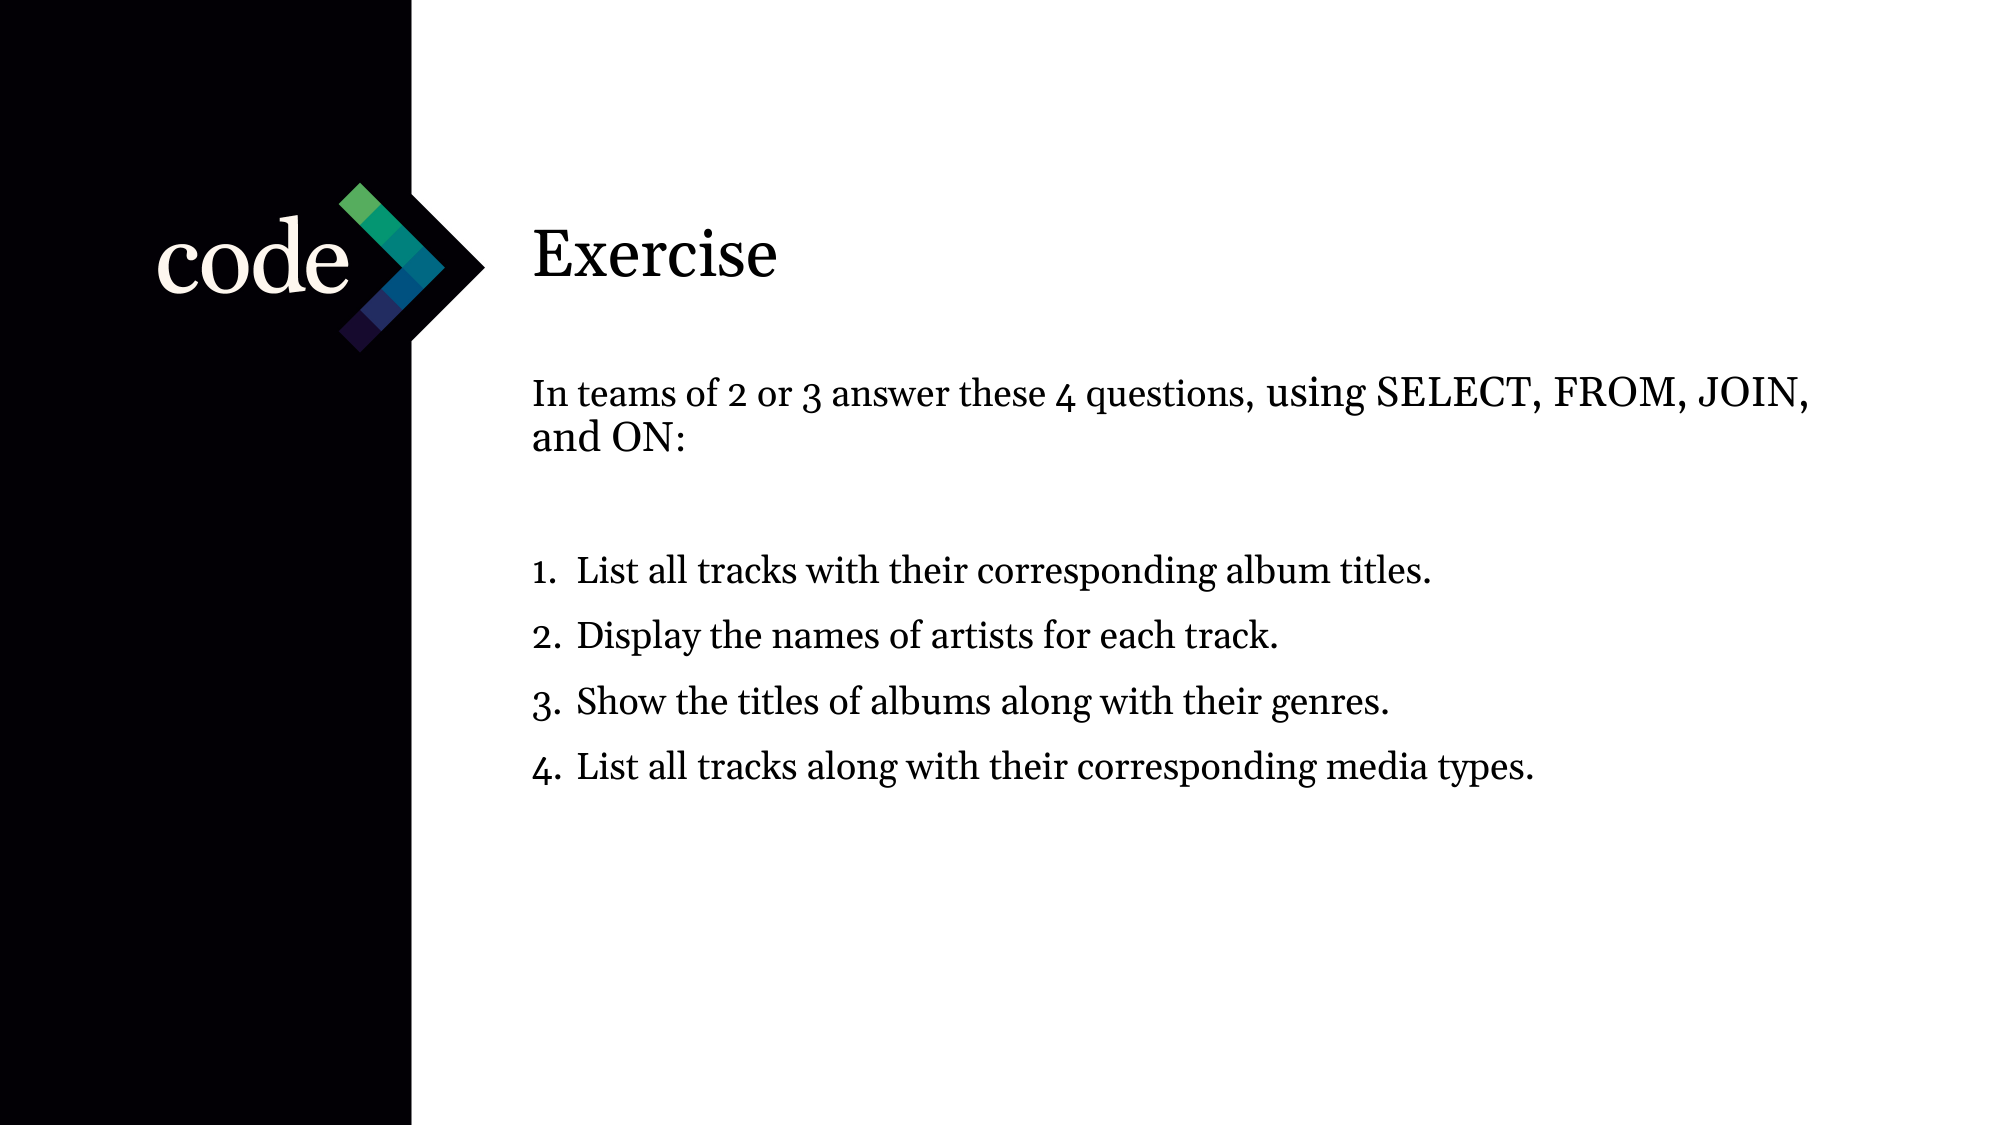

Exercise
In teams of 2 or 3 answer these 4 questions, using SELECT, FROM, JOIN, and ON:

 List all tracks with their corresponding album titles.
 Display the names of artists for each track.
 Show the titles of albums along with their genres.
 List all tracks along with their corresponding media types.